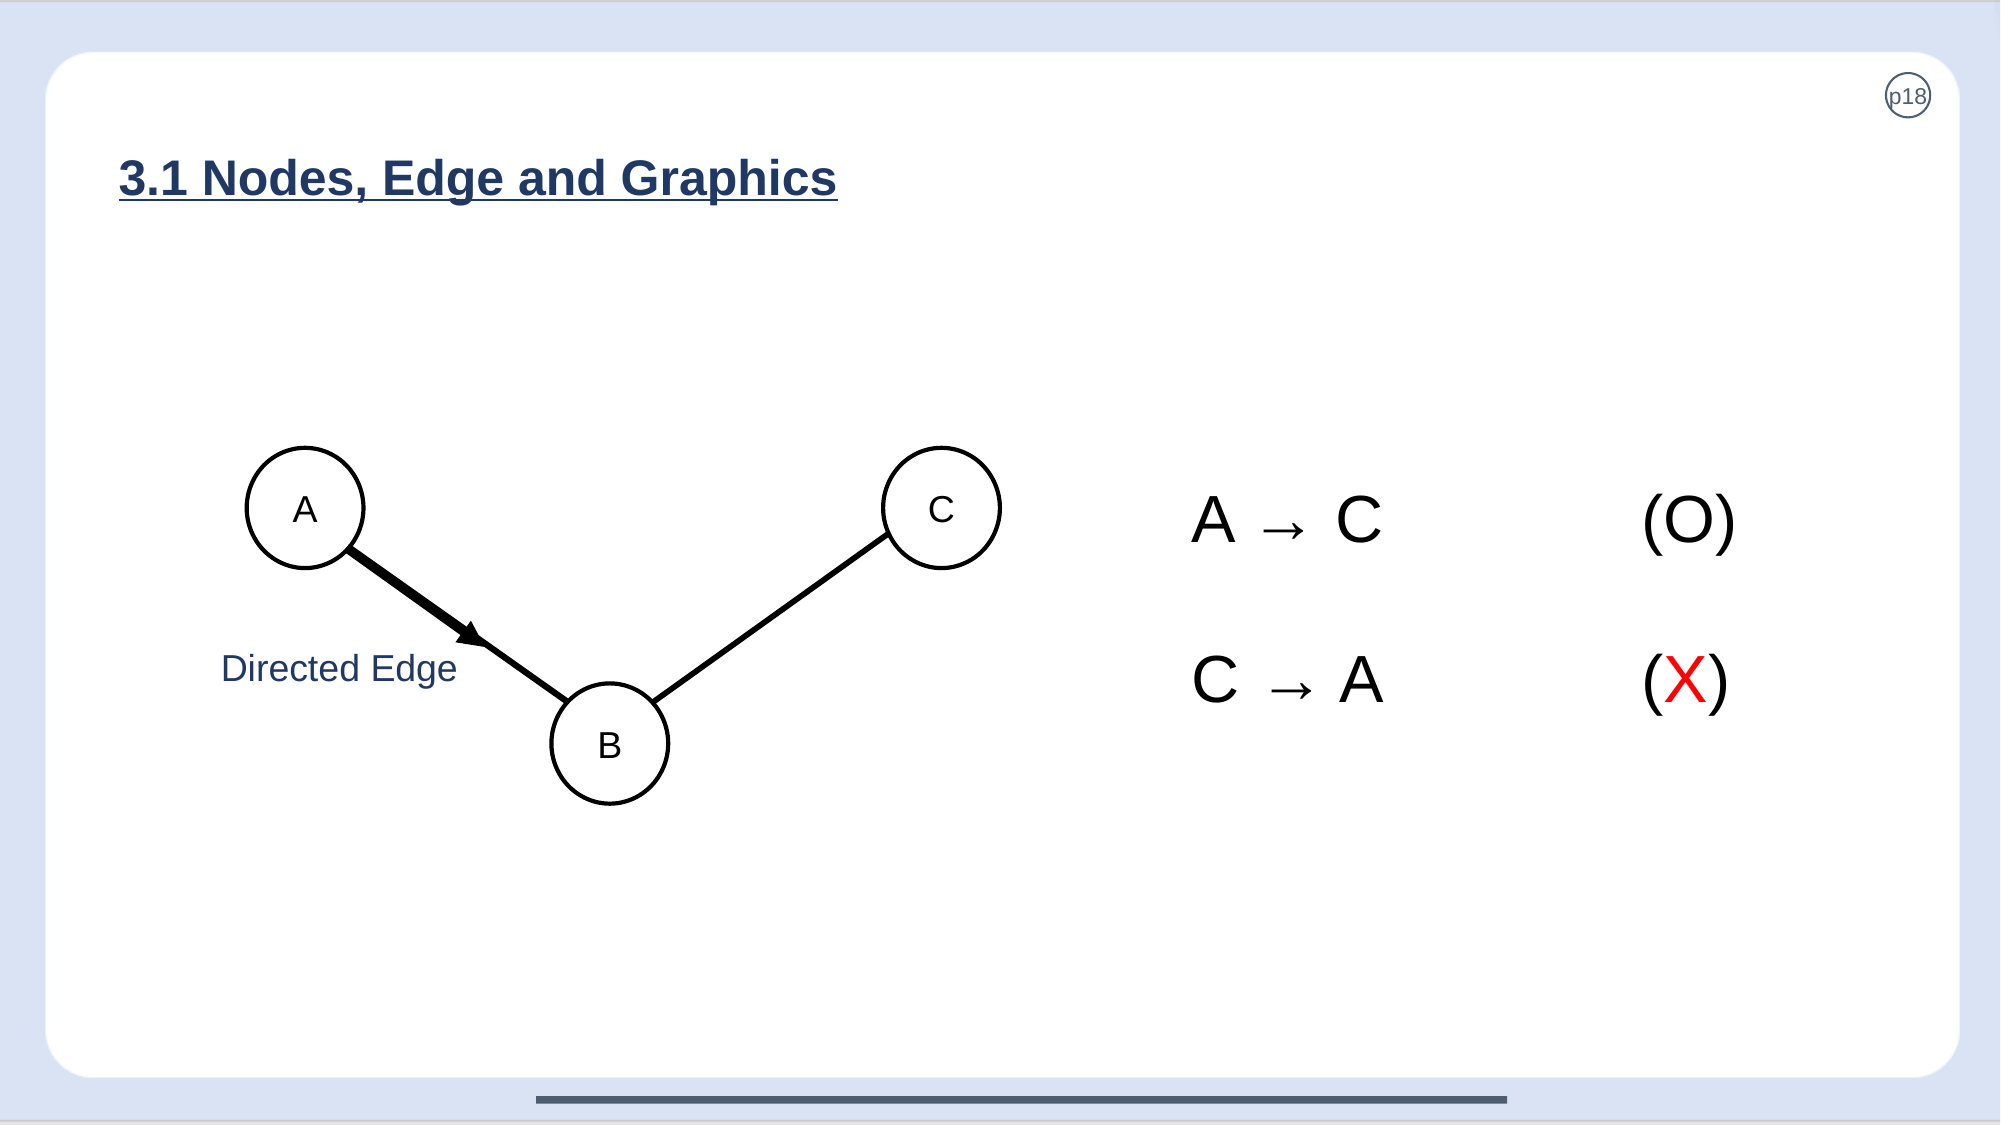

p18
3.1 Nodes, Edge and Graphics
A
C
B
A → C 		(O)

C → A		(X)
Directed Edge